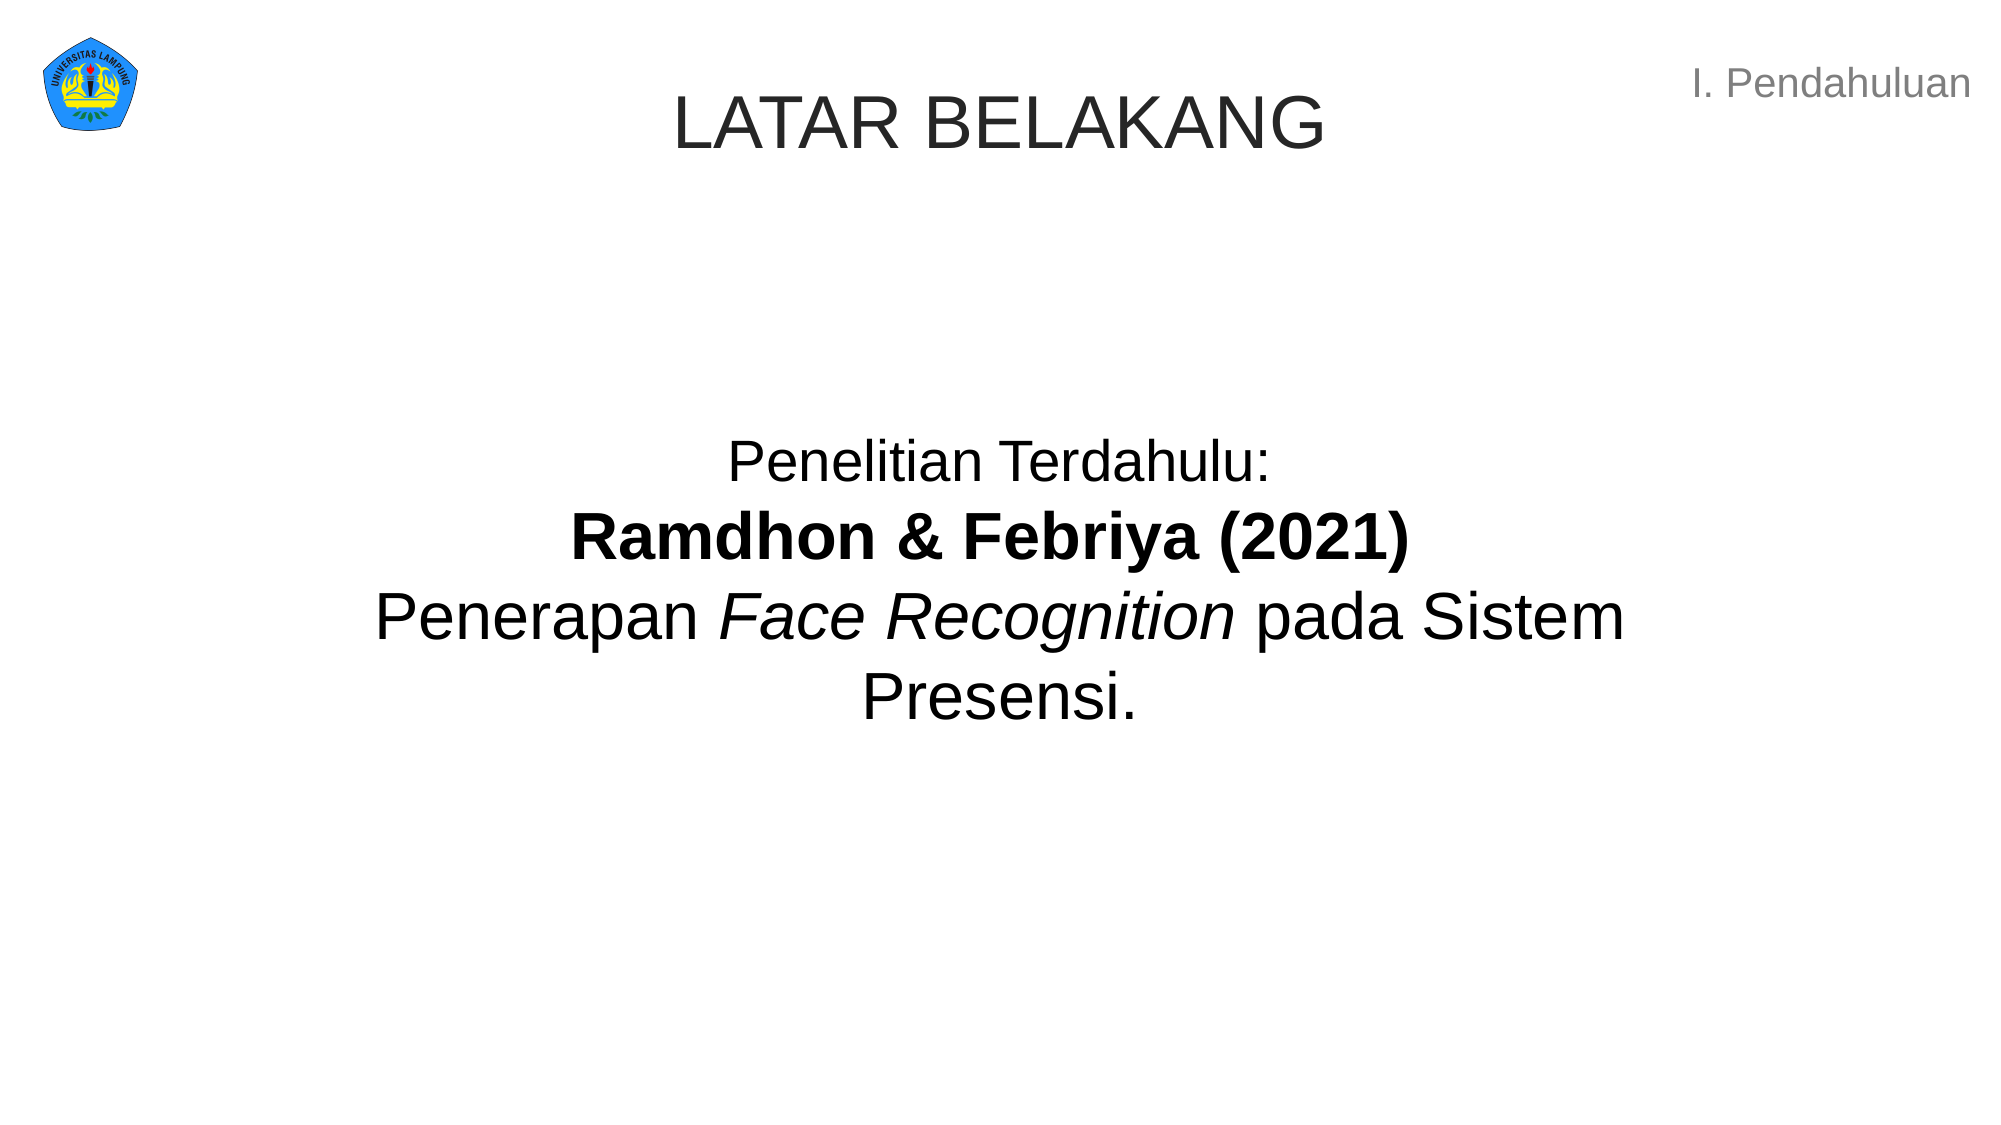

# I. Pendahuluan
LATAR BELAKANG
Penelitian Terdahulu:
Ramdhon & Febriya (2021)
Penerapan Face Recognition pada Sistem Presensi.